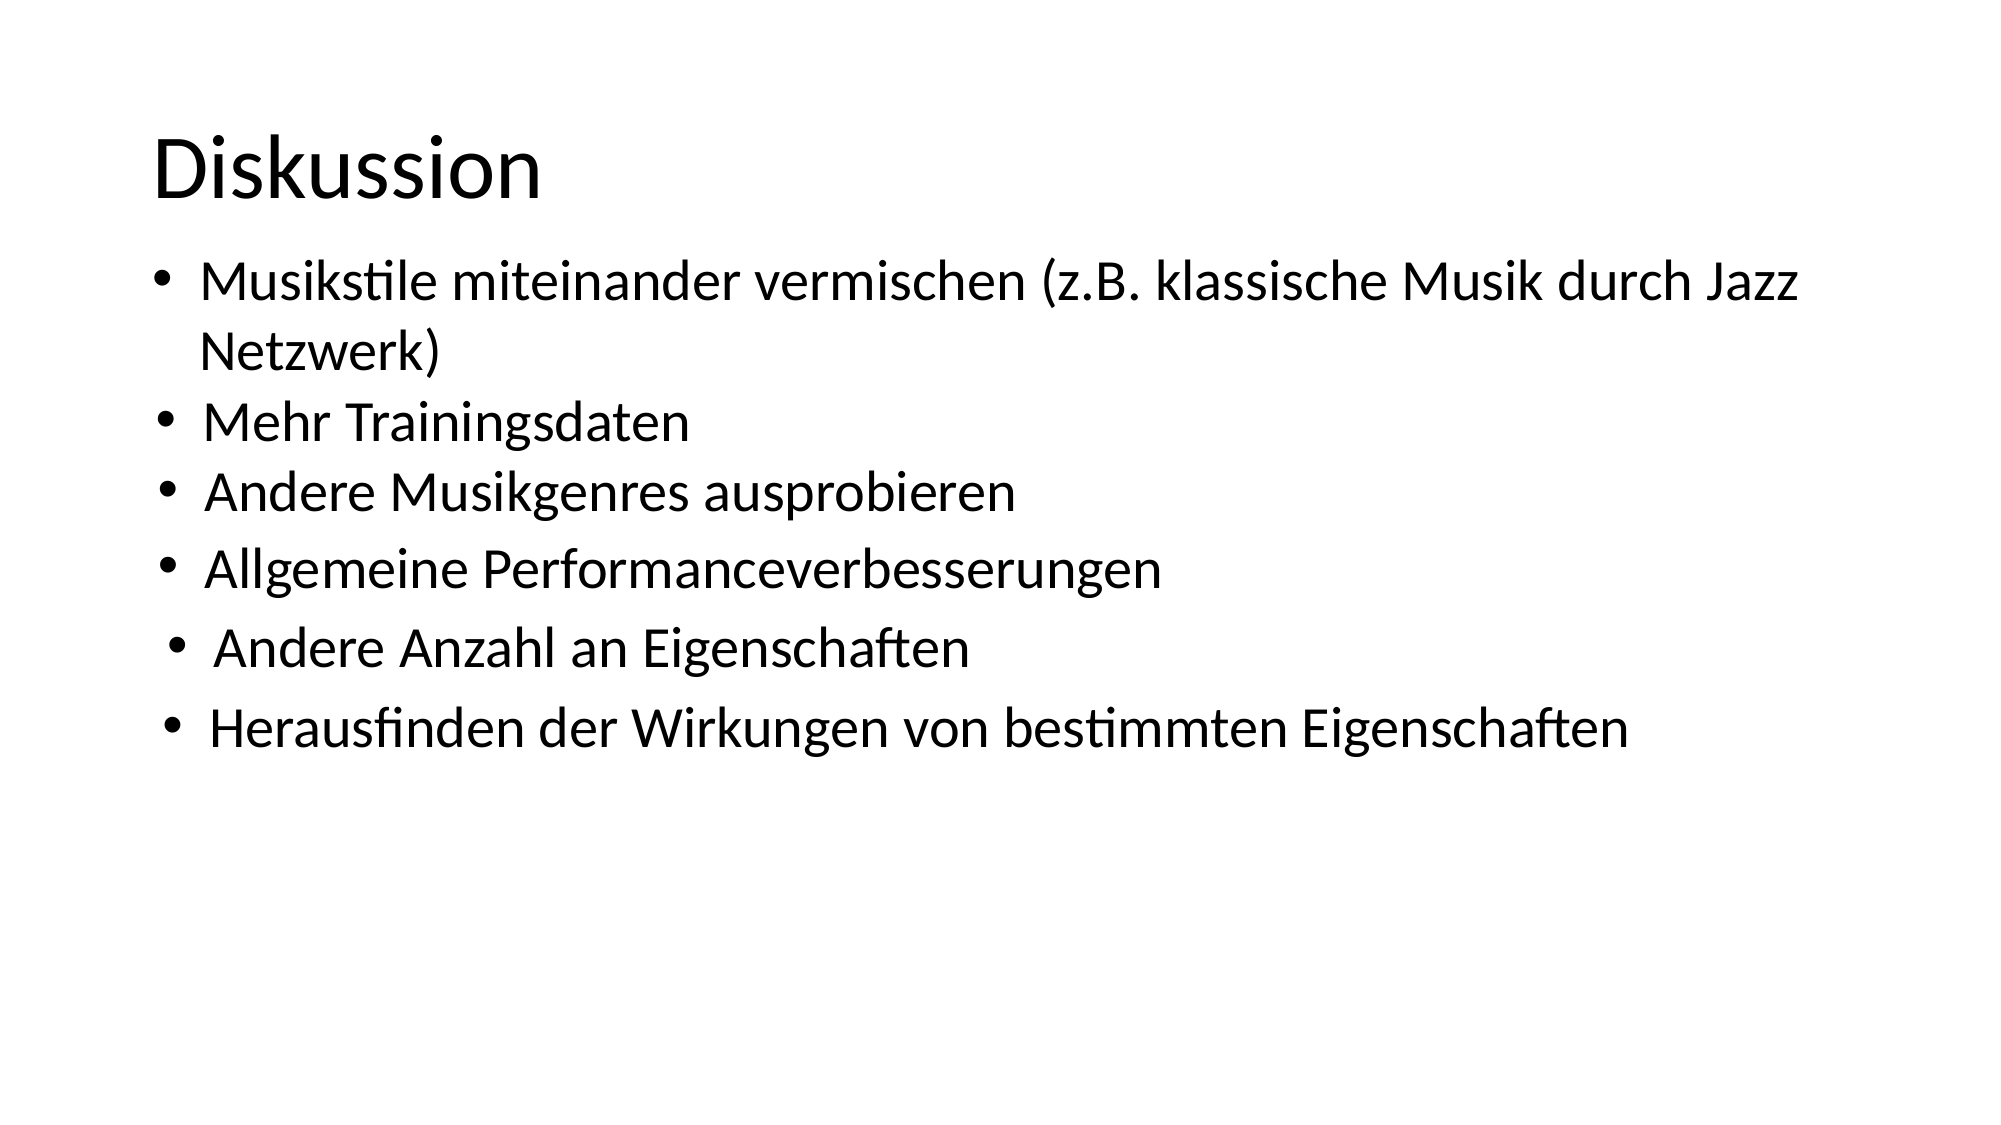

# Diskussion
Musikstile miteinander vermischen (z.B. klassische Musik durch Jazz Netzwerk)
Mehr Trainingsdaten
Andere Musikgenres ausprobieren
Allgemeine Performanceverbesserungen
Andere Anzahl an Eigenschaften
Herausfinden der Wirkungen von bestimmten Eigenschaften